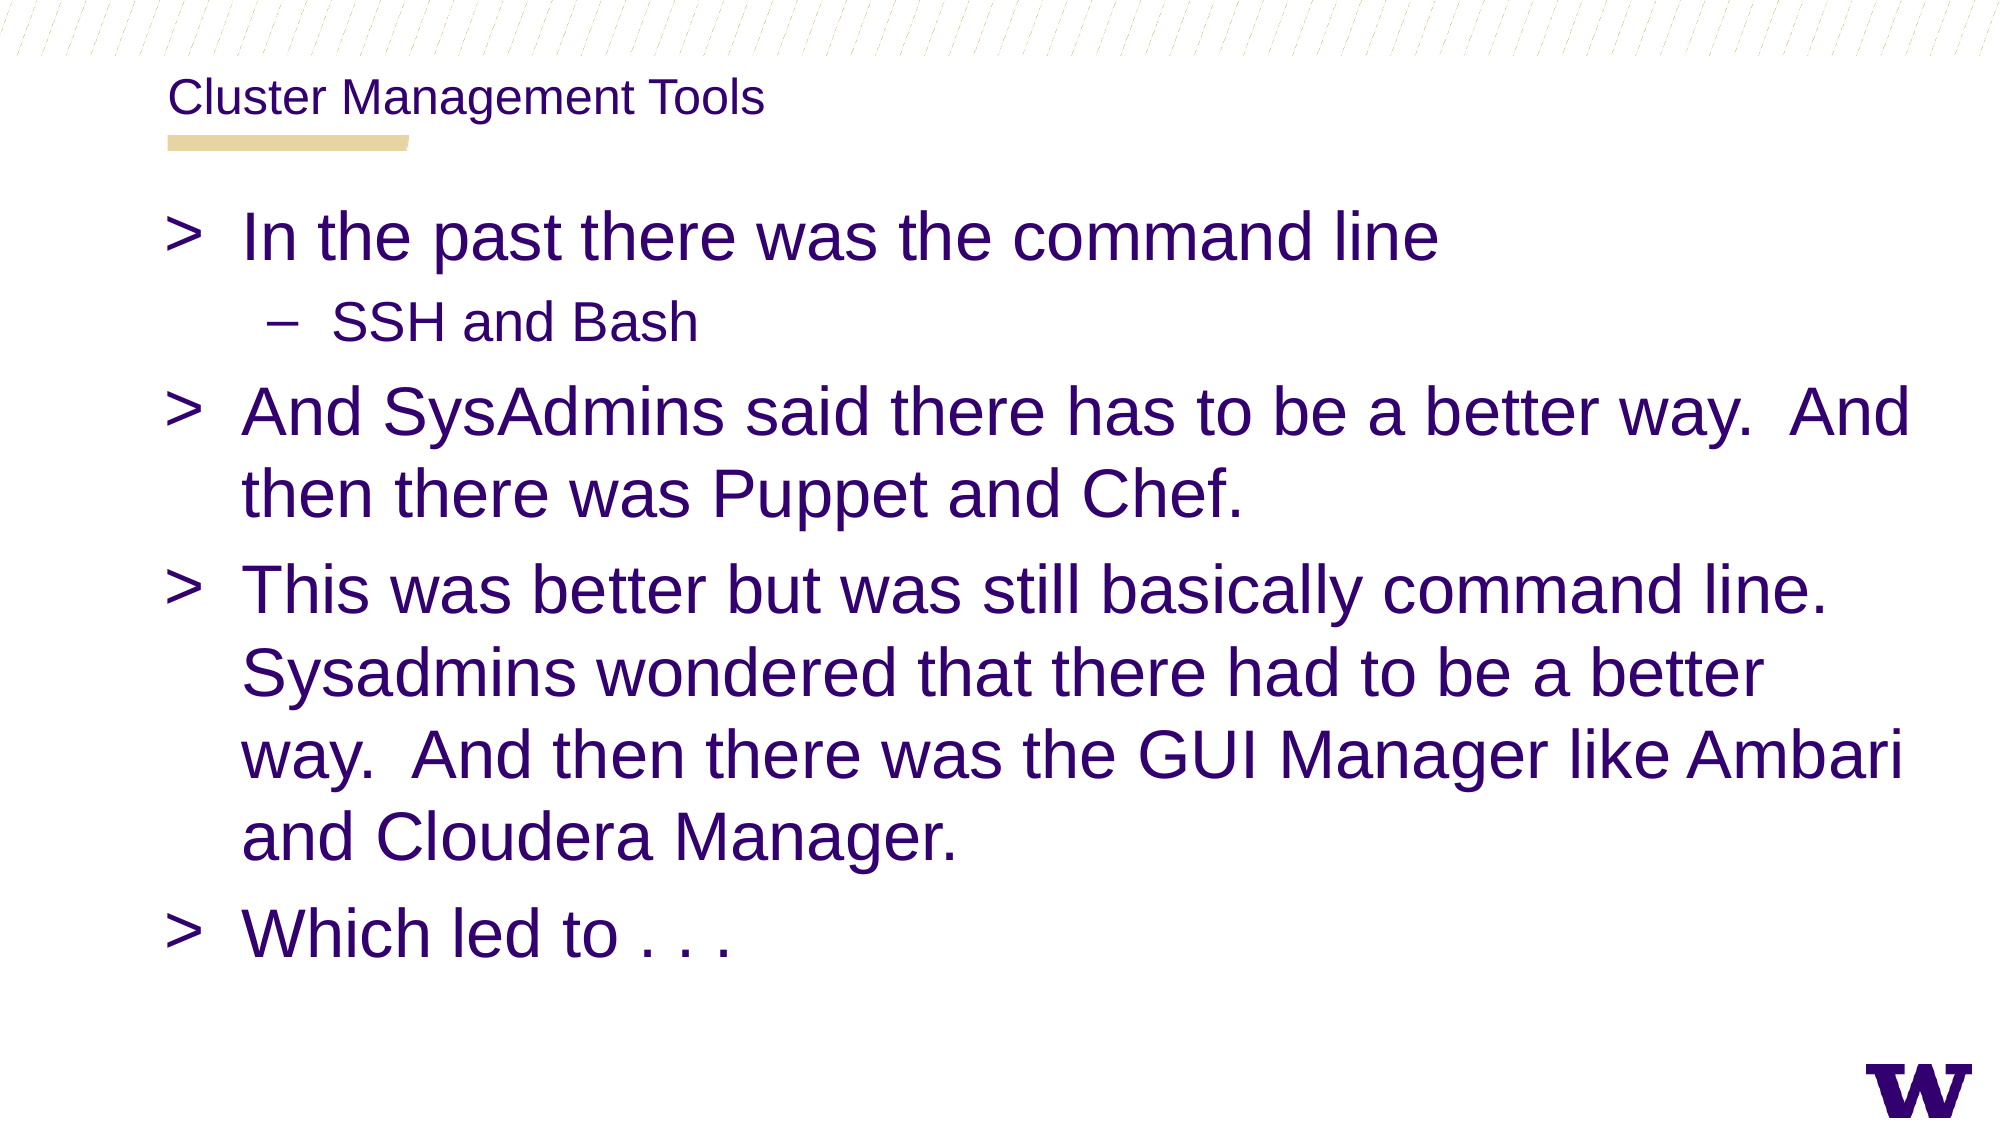

Cluster Management Tools
In the past there was the command line
SSH and Bash
And SysAdmins said there has to be a better way.  And then there was Puppet and Chef.
This was better but was still basically command line.  Sysadmins wondered that there had to be a better way.  And then there was the GUI Manager like Ambari and Cloudera Manager.
Which led to . . .